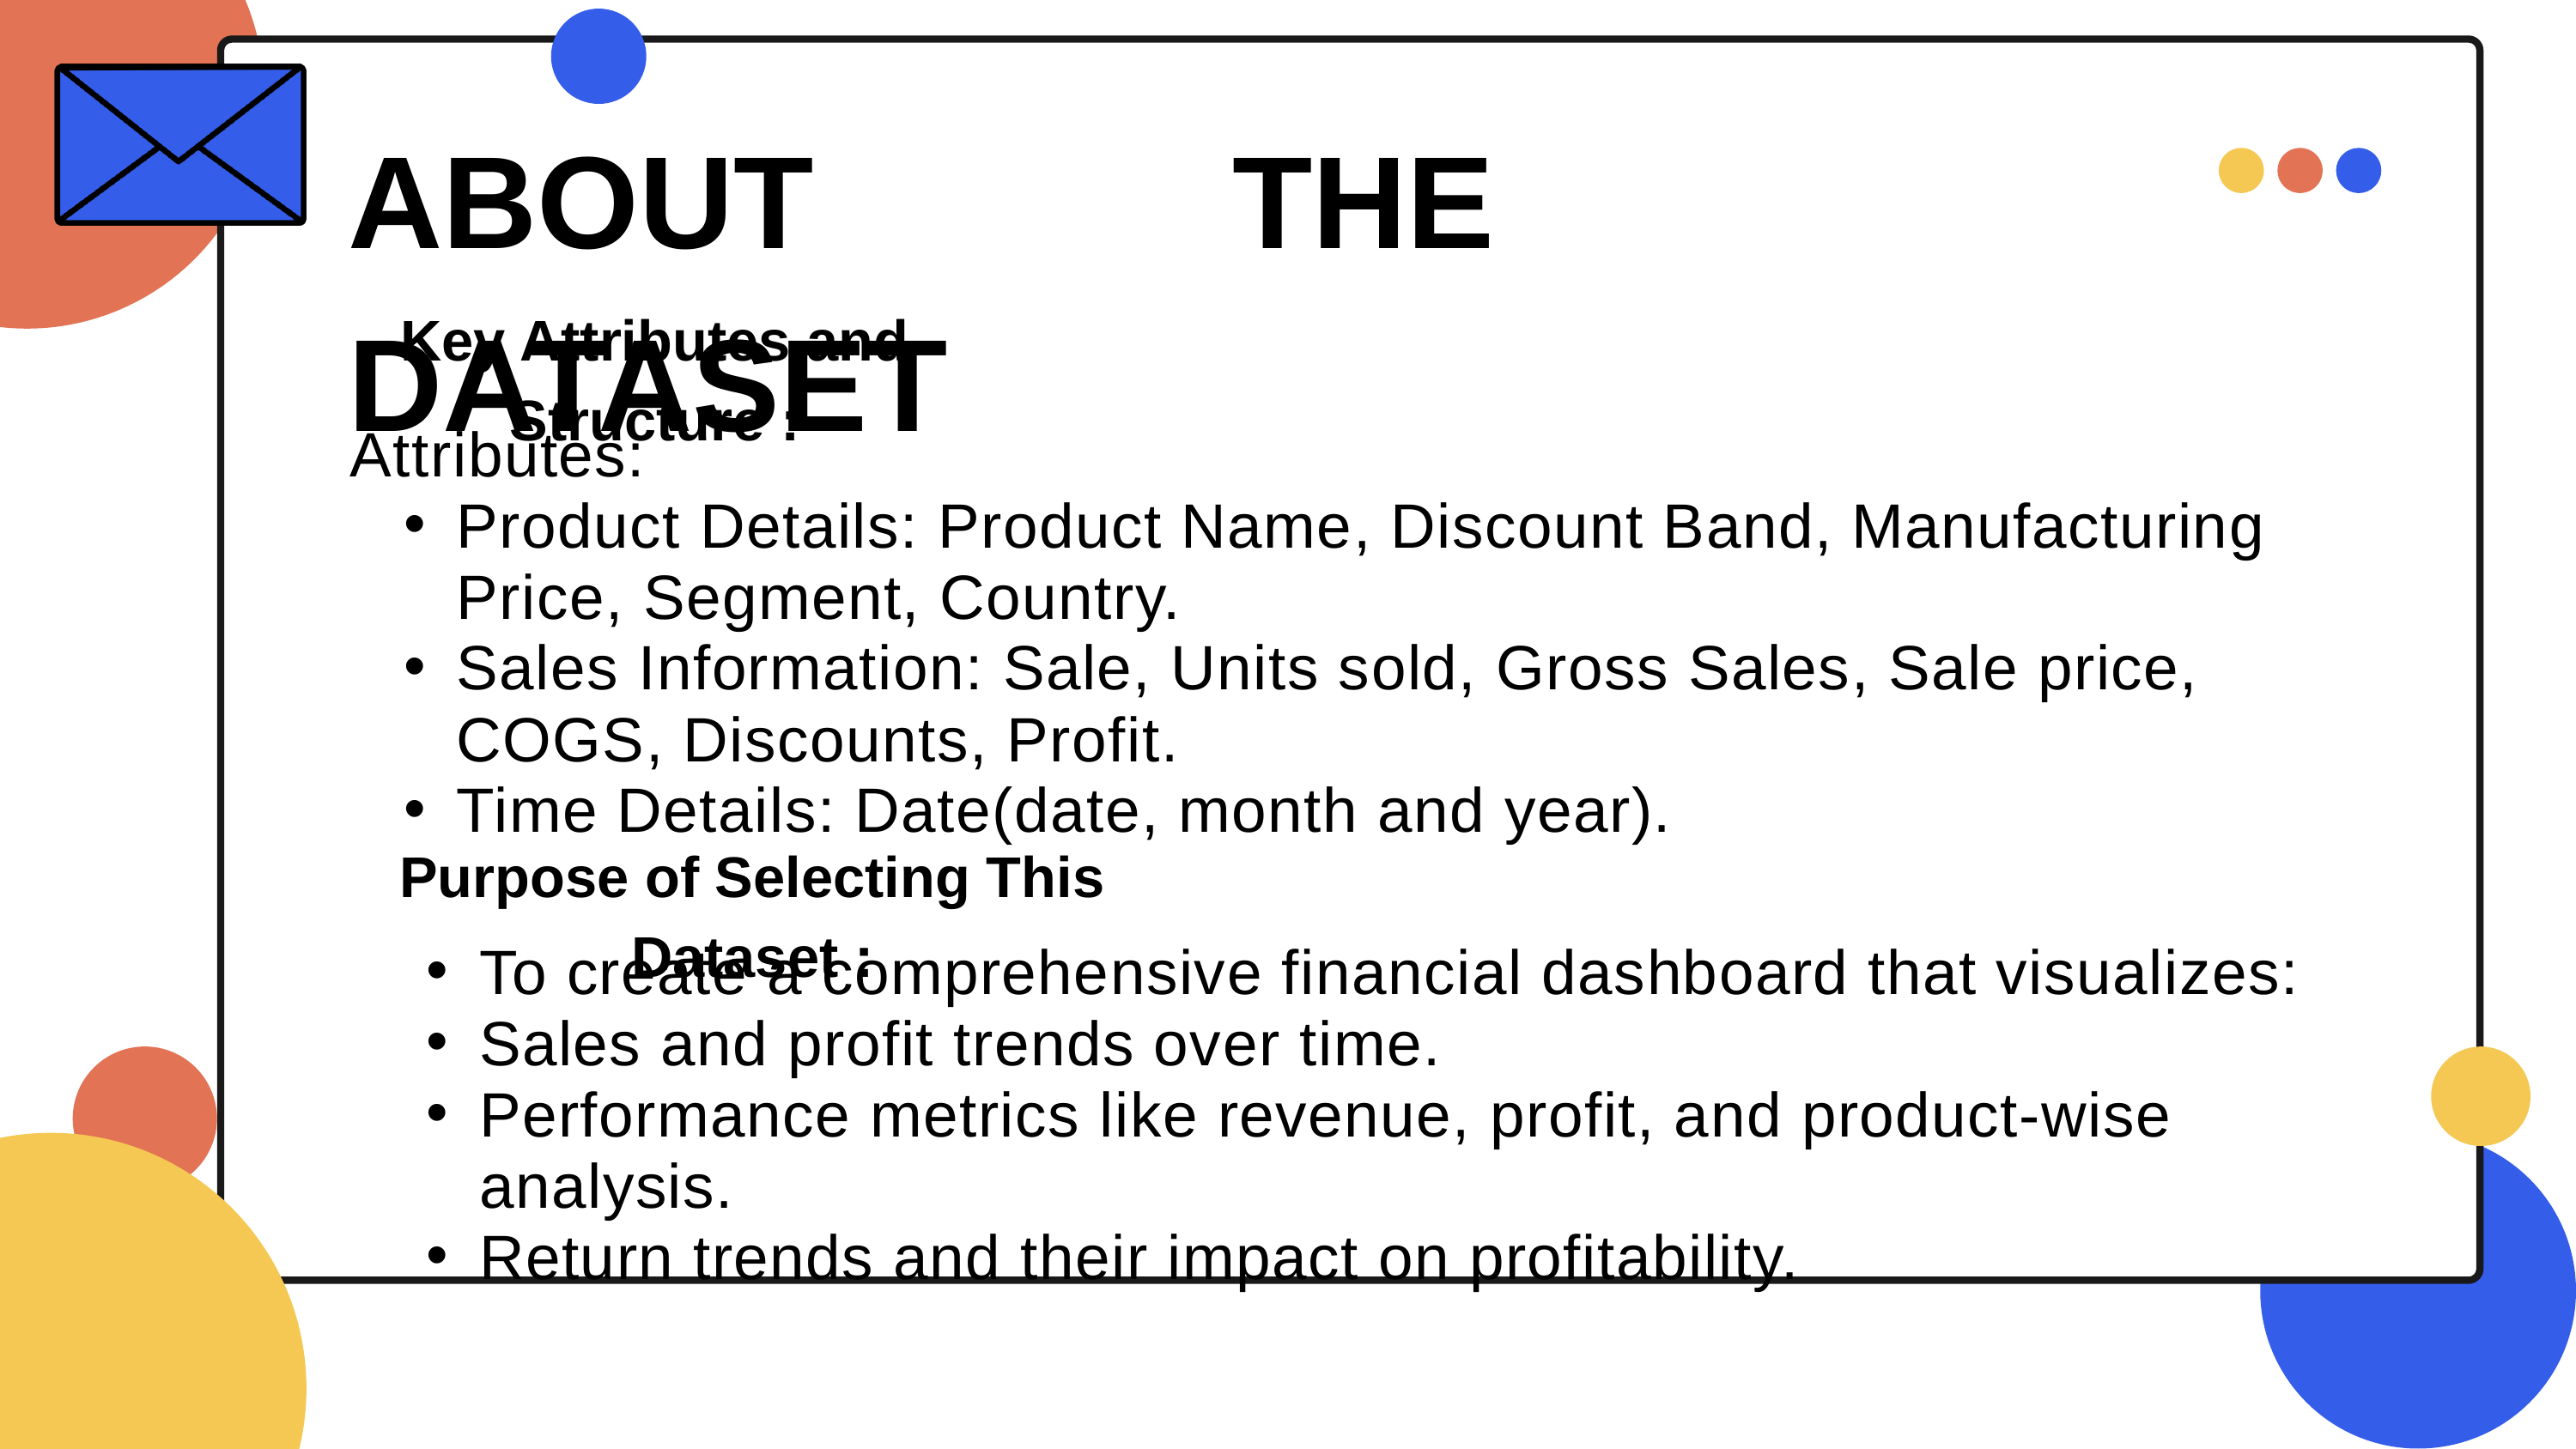

ABOUT THE DATASET

Key Attributes and Structure :
Attributes:
Product Details: Product Name, Discount Band, Manufacturing Price, Segment, Country.
Sales Information: Sale, Units sold, Gross Sales, Sale price, COGS, Discounts, Profit.
Time Details: Date(date, month and year).
Purpose of Selecting This Dataset :
To create a comprehensive financial dashboard that visualizes:
Sales and profit trends over time.
Performance metrics like revenue, profit, and product-wise analysis.
Return trends and their impact on profitability.